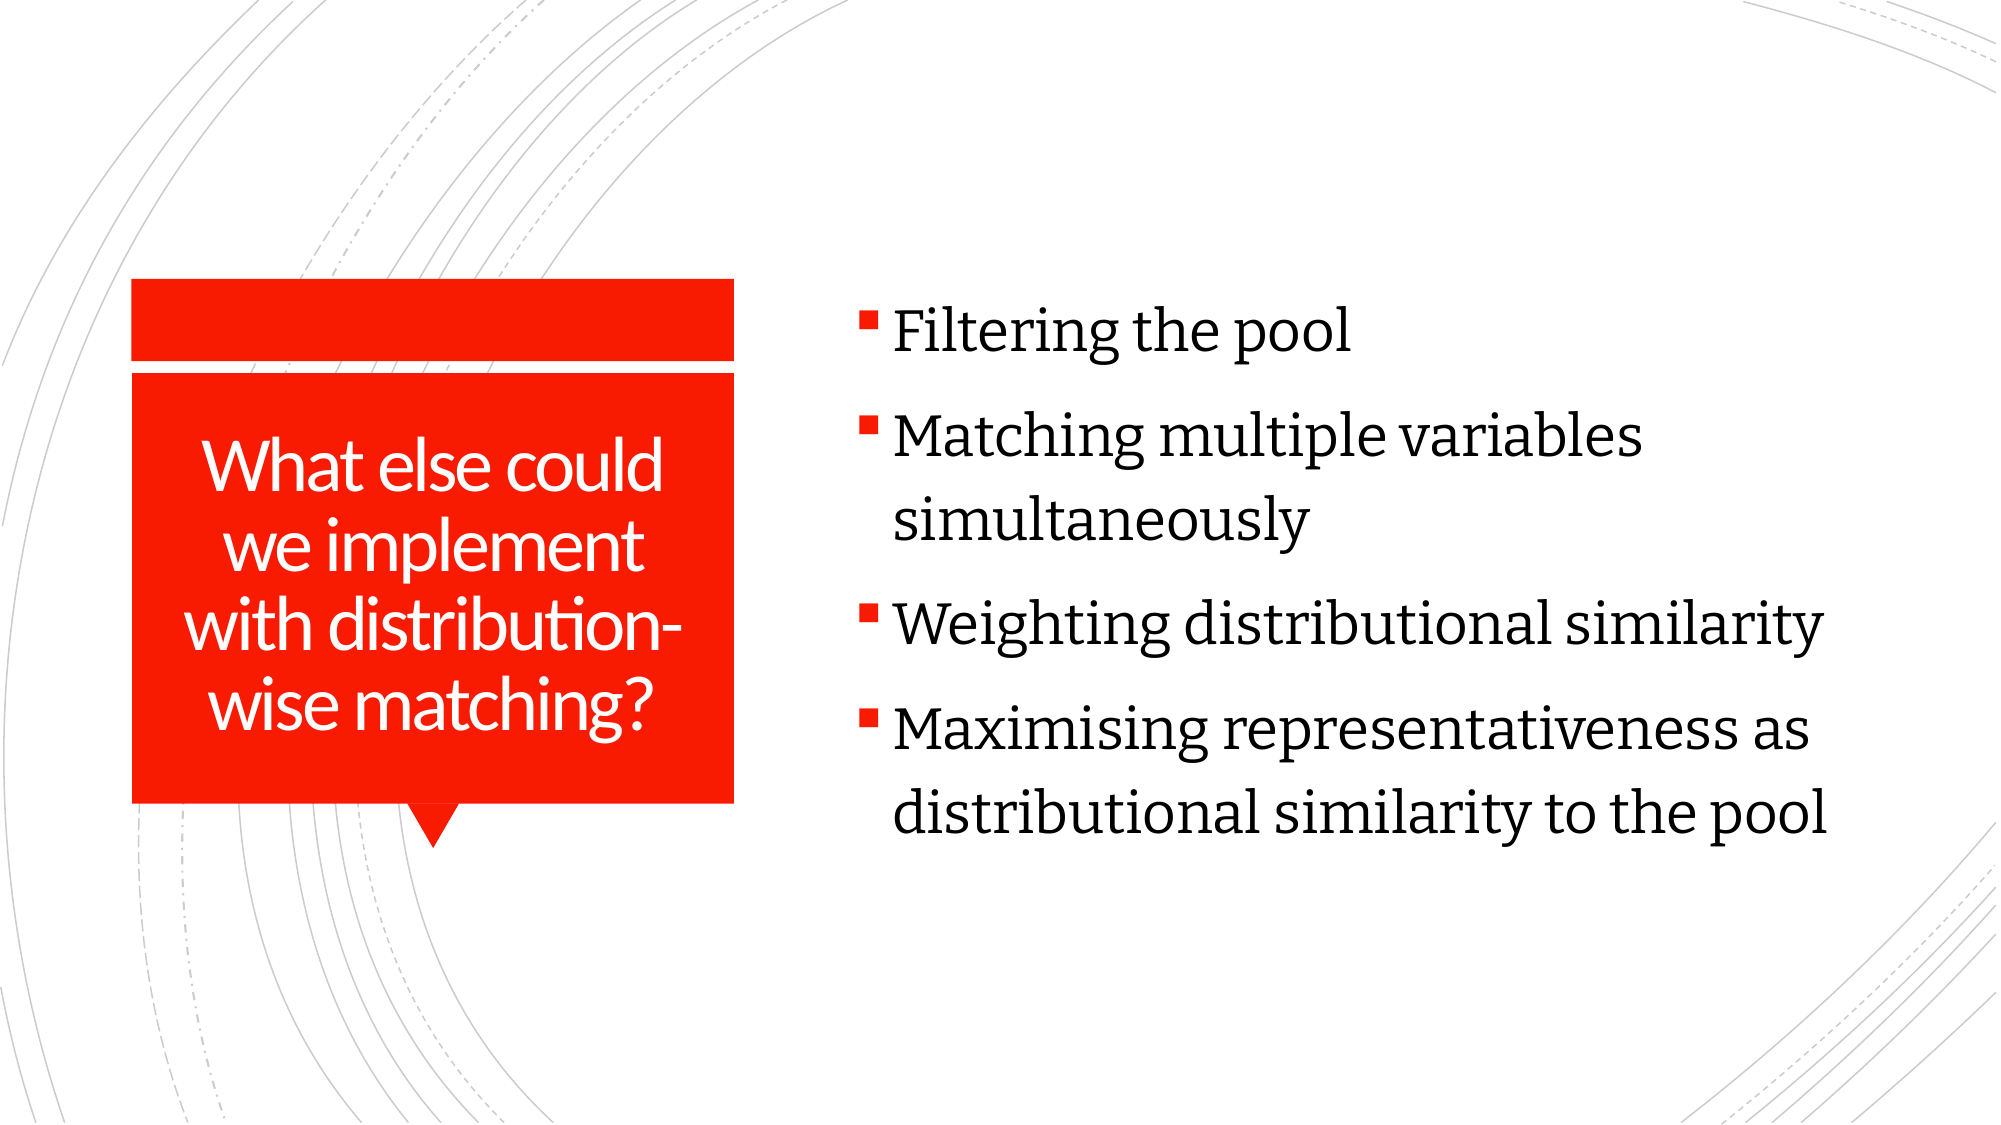

Filtering the pool
Matching multiple variables simultaneously
Weighting distributional similarity
Maximising representativeness as distributional similarity to the pool
# What else could we implement with distribution-wise matching?